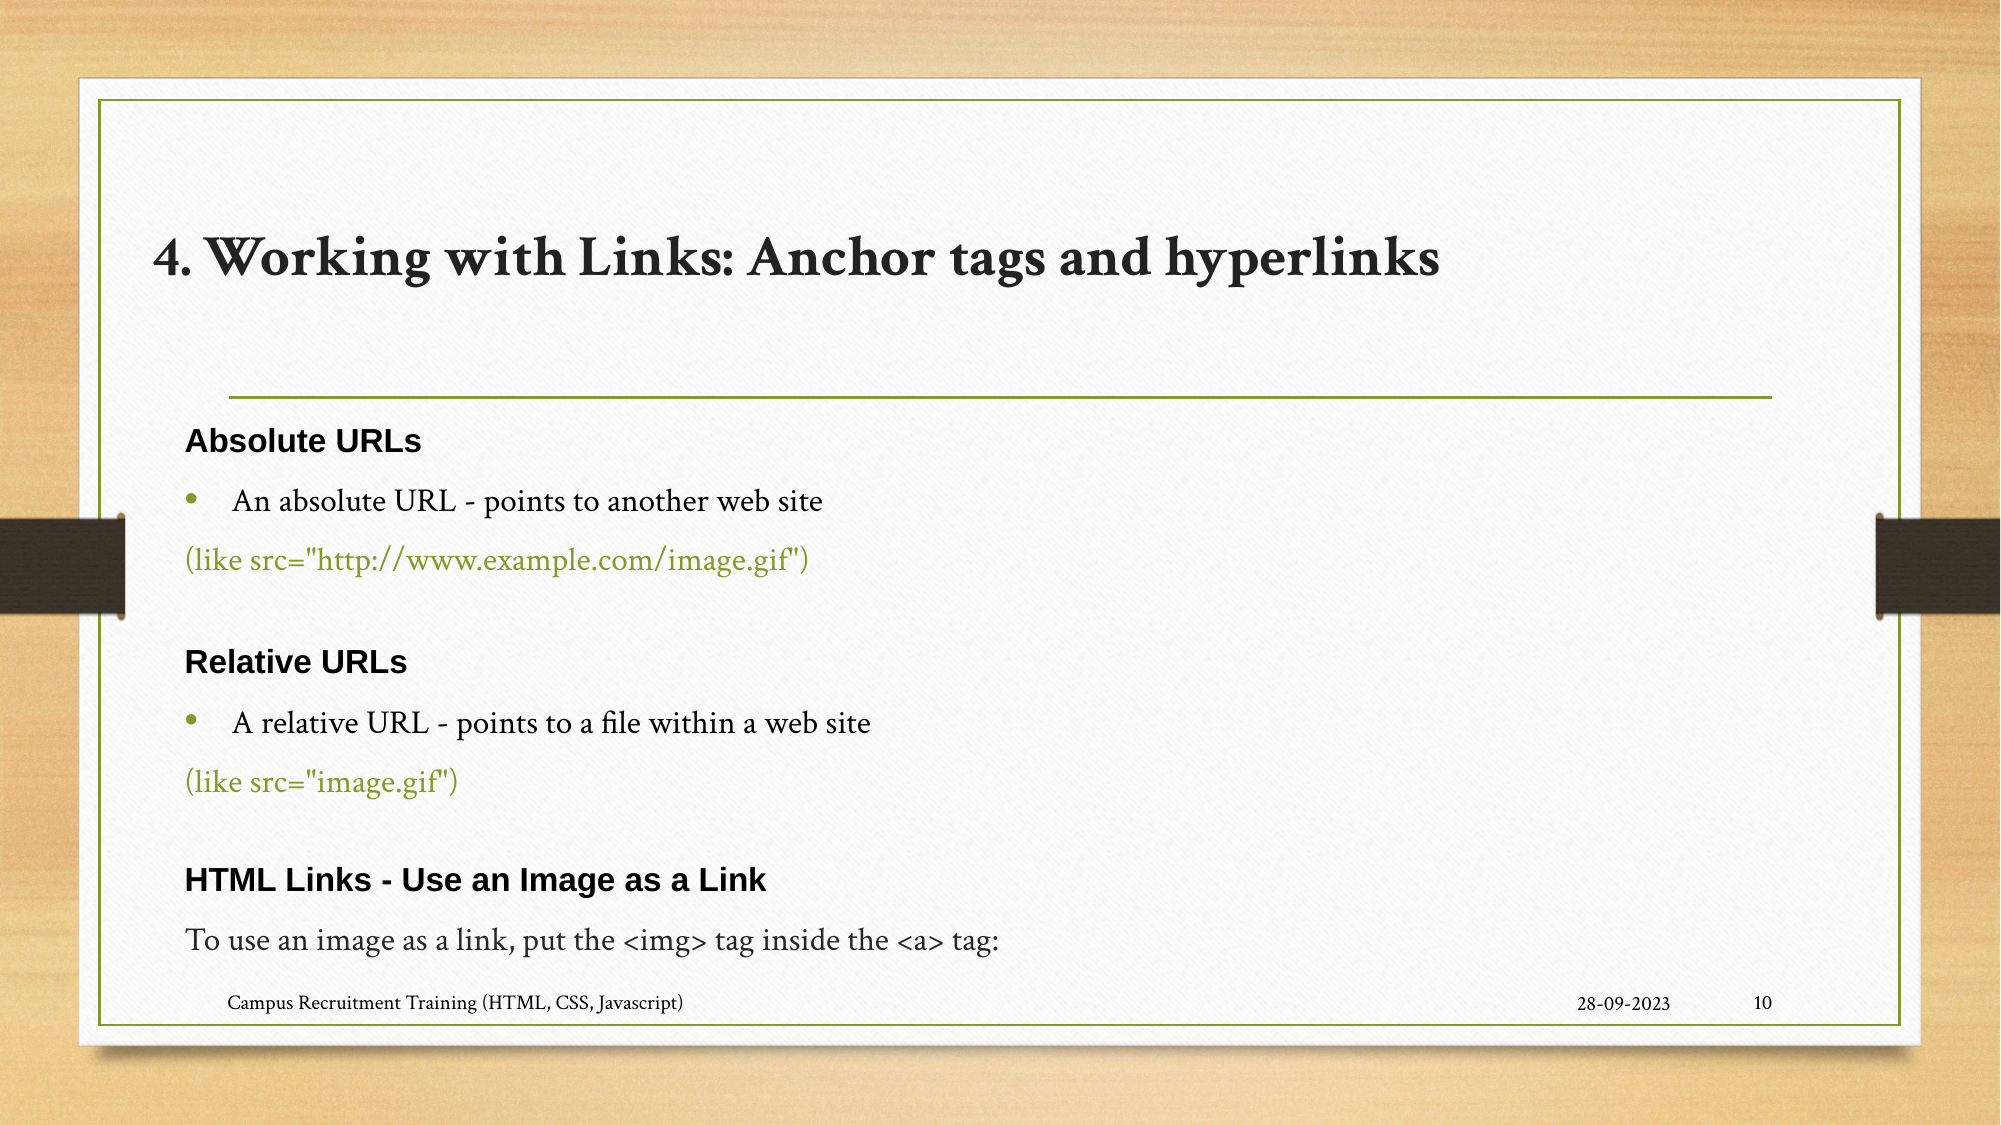

# 4. Working with Links: Anchor tags and hyperlinks
Absolute URLs
An absolute URL - points to another web site
(like src="http://www.example.com/image.gif")

Relative URLs
A relative URL - points to a file within a web site
(like src="image.gif")
HTML Links - Use an Image as a Link
To use an image as a link, put the <img> tag inside the <a> tag:
Campus Recruitment Training (HTML, CSS, Javascript)
28-09-2023
10